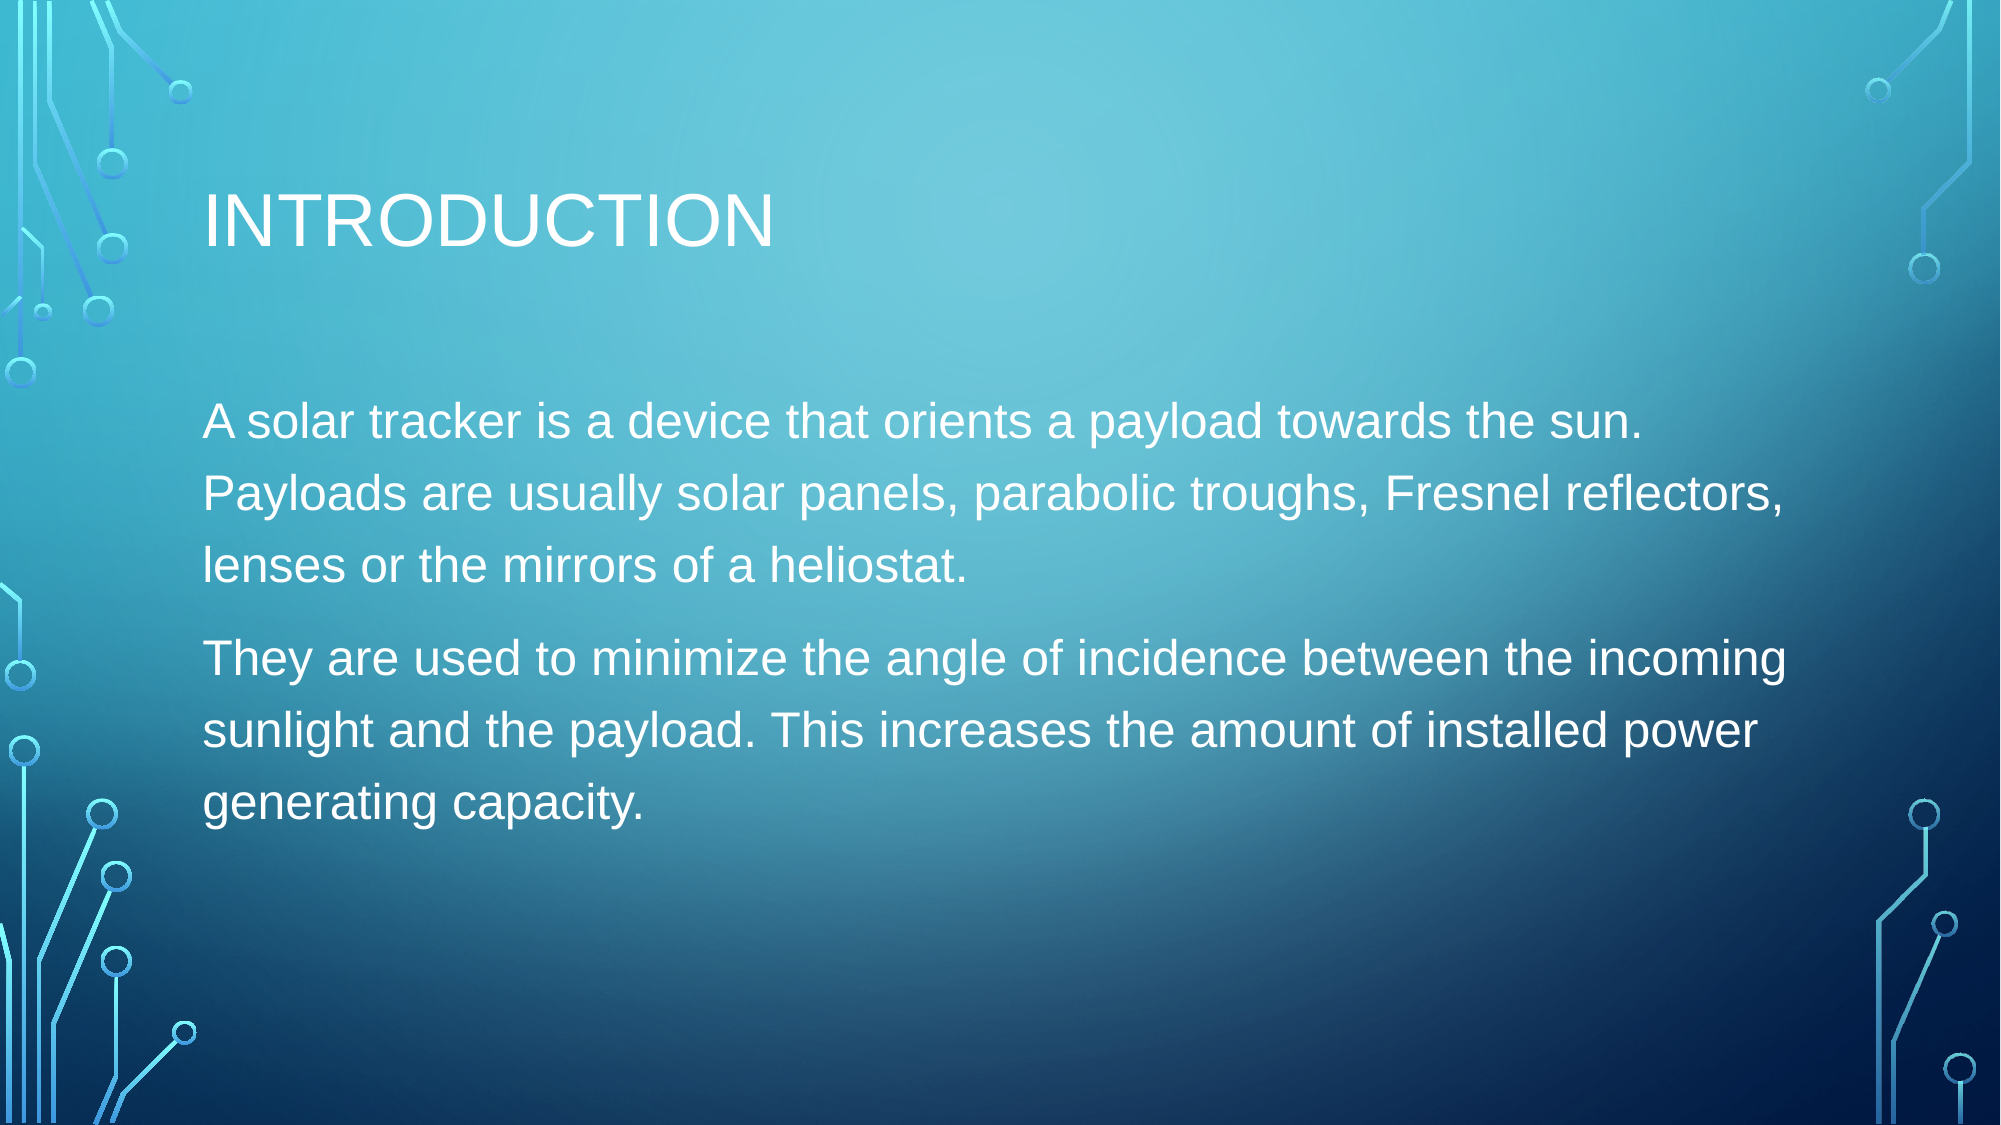

# Introduction
A solar tracker is a device that orients a payload towards the sun. Payloads are usually solar panels, parabolic troughs, Fresnel reflectors, lenses or the mirrors of a heliostat.
They are used to minimize the angle of incidence between the incoming sunlight and the payload. This increases the amount of installed power generating capacity.